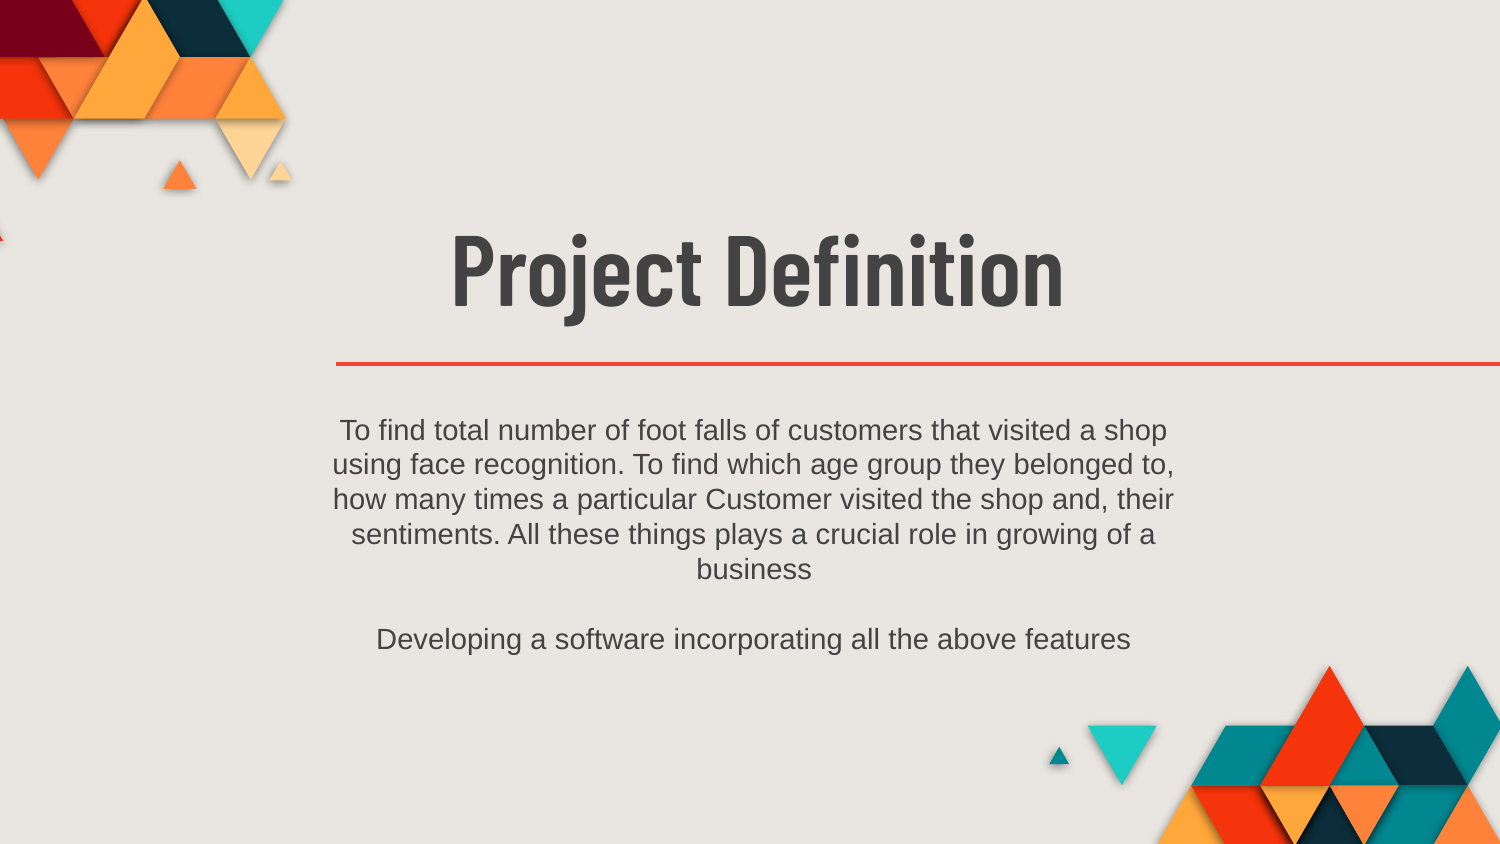

# Project Definition
To find total number of foot falls of customers that visited a shop using face recognition. To find which age group they belonged to, how many times a particular Customer visited the shop and, their sentiments. All these things plays a crucial role in growing of a business

Developing a software incorporating all the above features